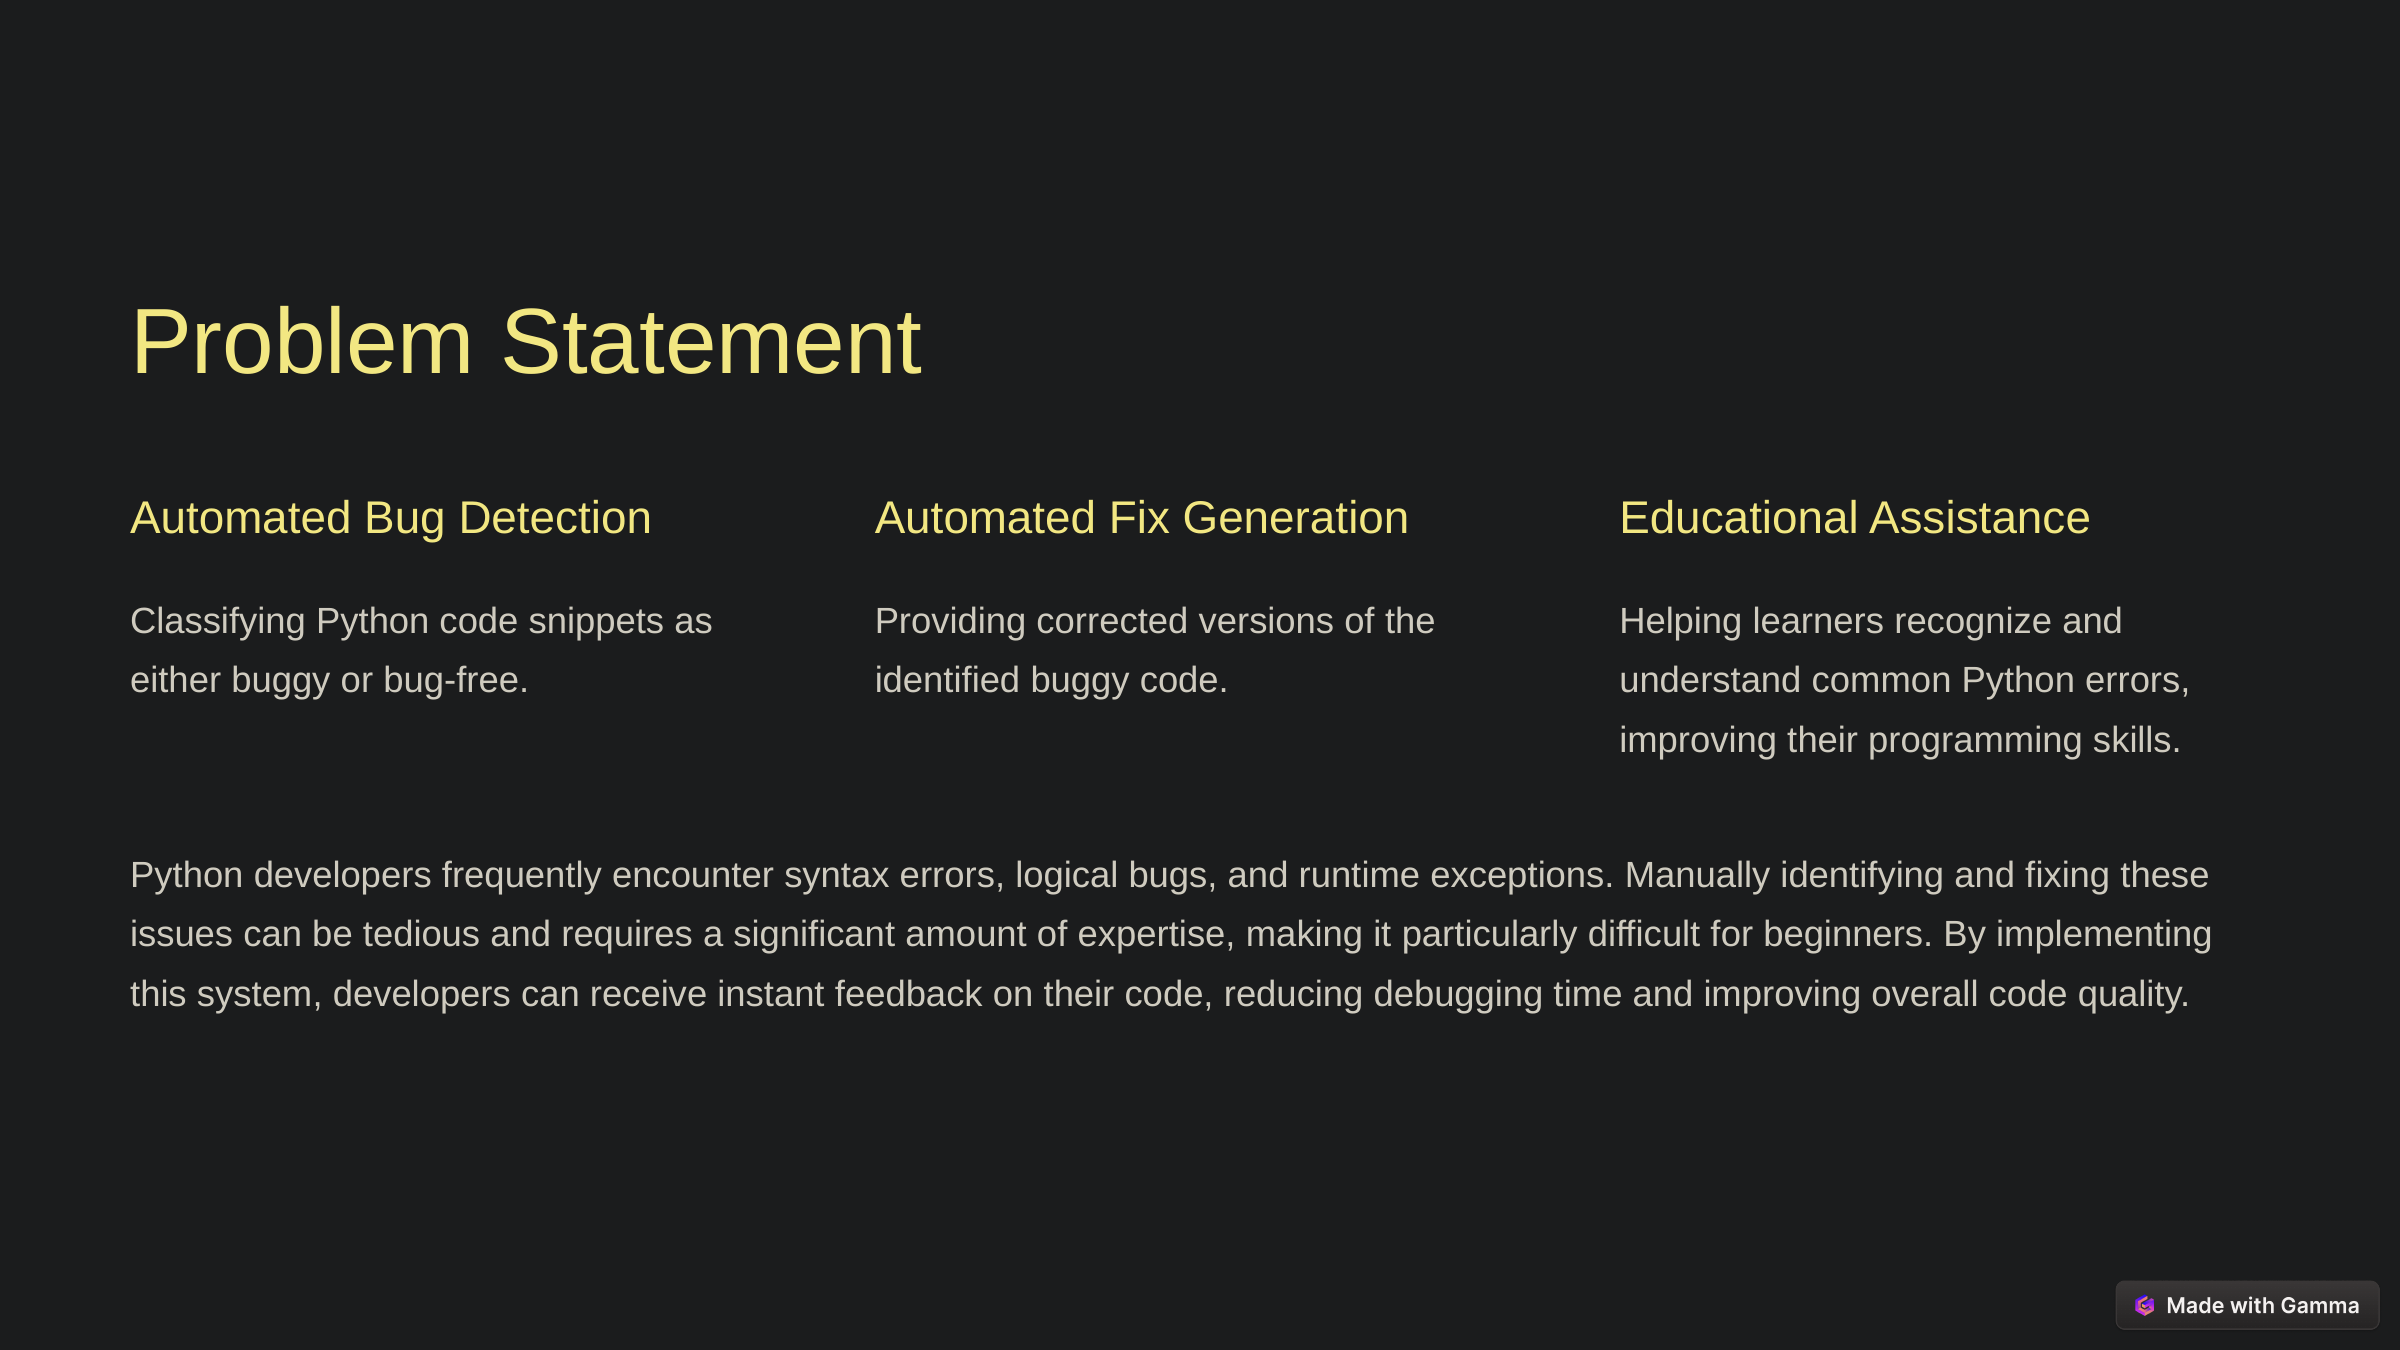

Problem Statement
Automated Bug Detection
Automated Fix Generation
Educational Assistance
Classifying Python code snippets as either buggy or bug-free.
Providing corrected versions of the identified buggy code.
Helping learners recognize and understand common Python errors, improving their programming skills.
Python developers frequently encounter syntax errors, logical bugs, and runtime exceptions. Manually identifying and fixing these issues can be tedious and requires a significant amount of expertise, making it particularly difficult for beginners. By implementing this system, developers can receive instant feedback on their code, reducing debugging time and improving overall code quality.